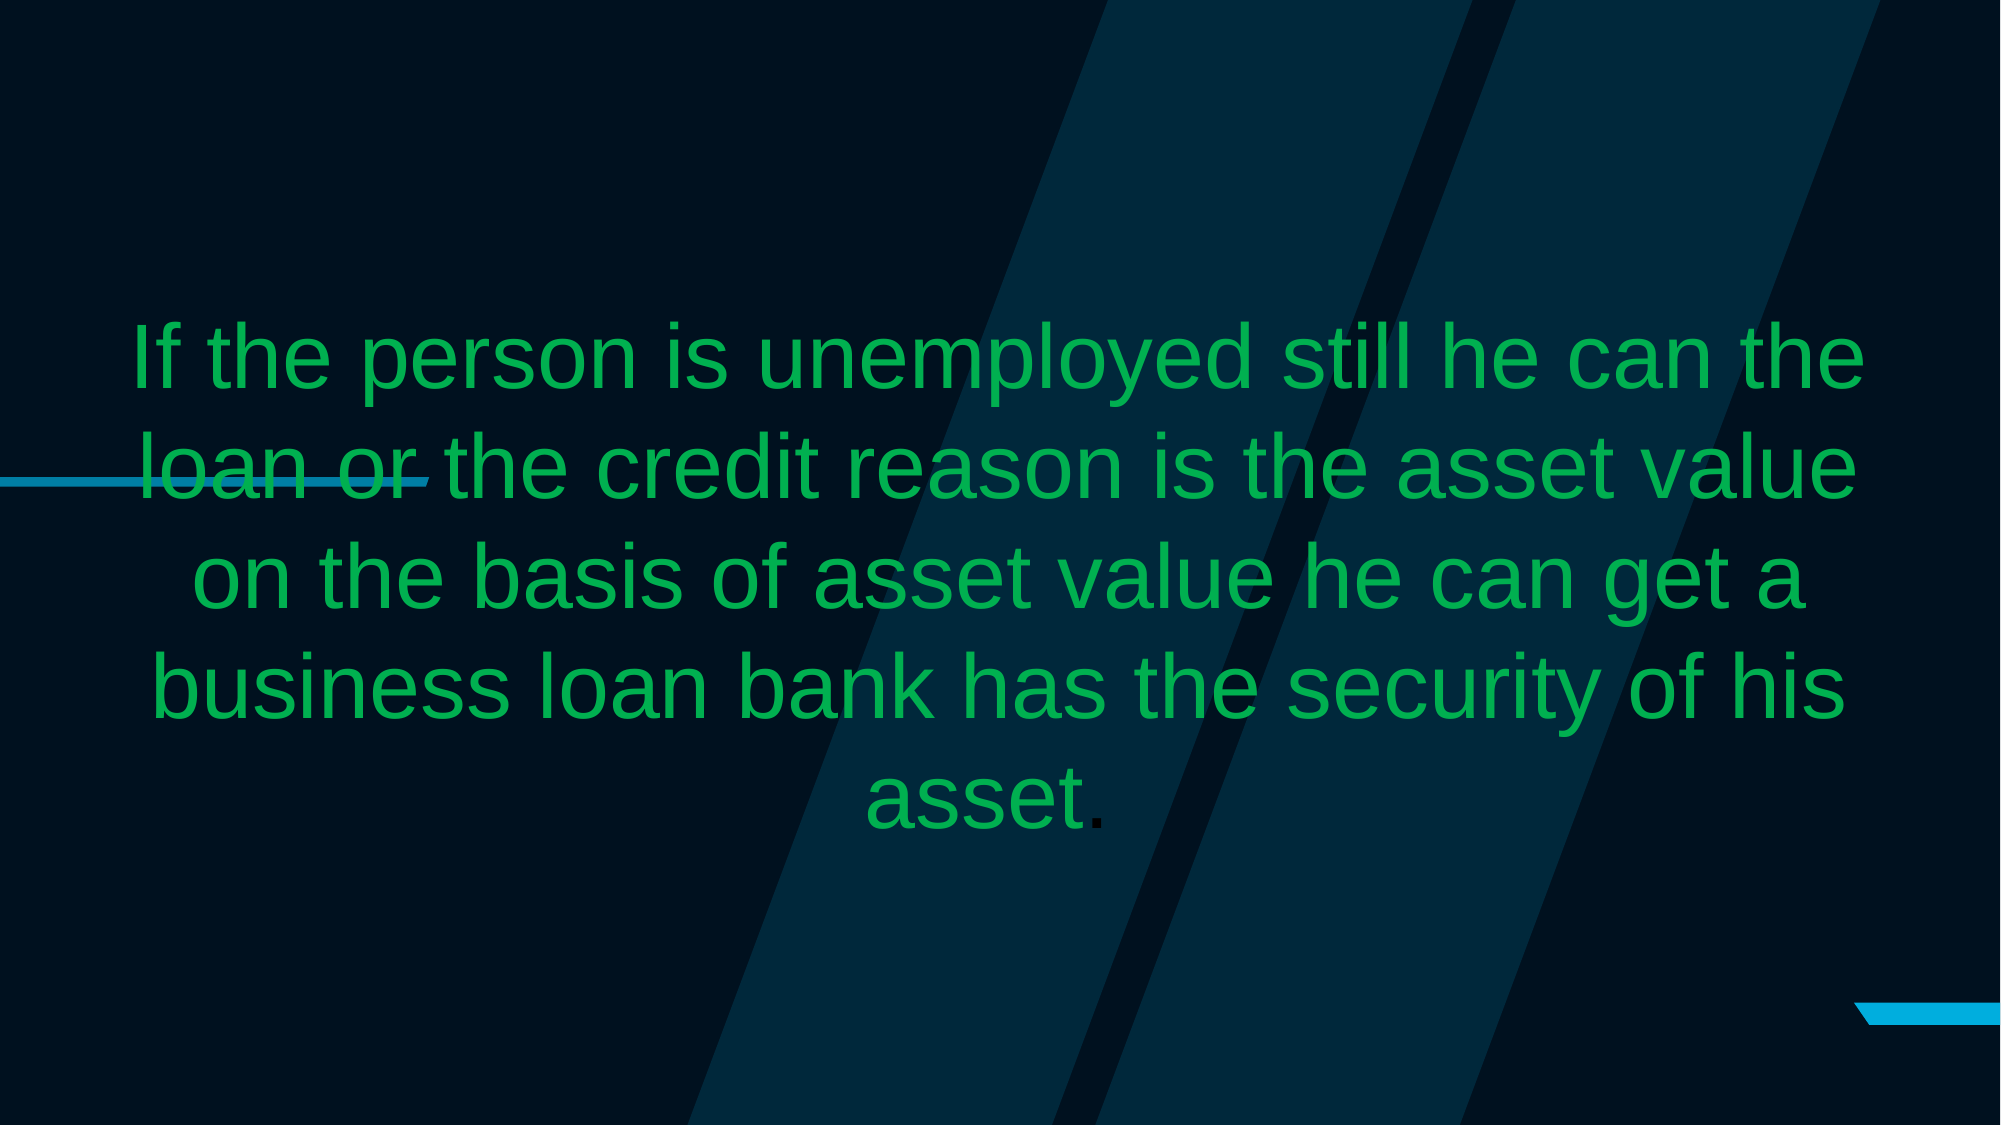

If the person is unemployed still he can the loan or the credit reason is the asset value on the basis of asset value he can get a business loan bank has the security of his asset.